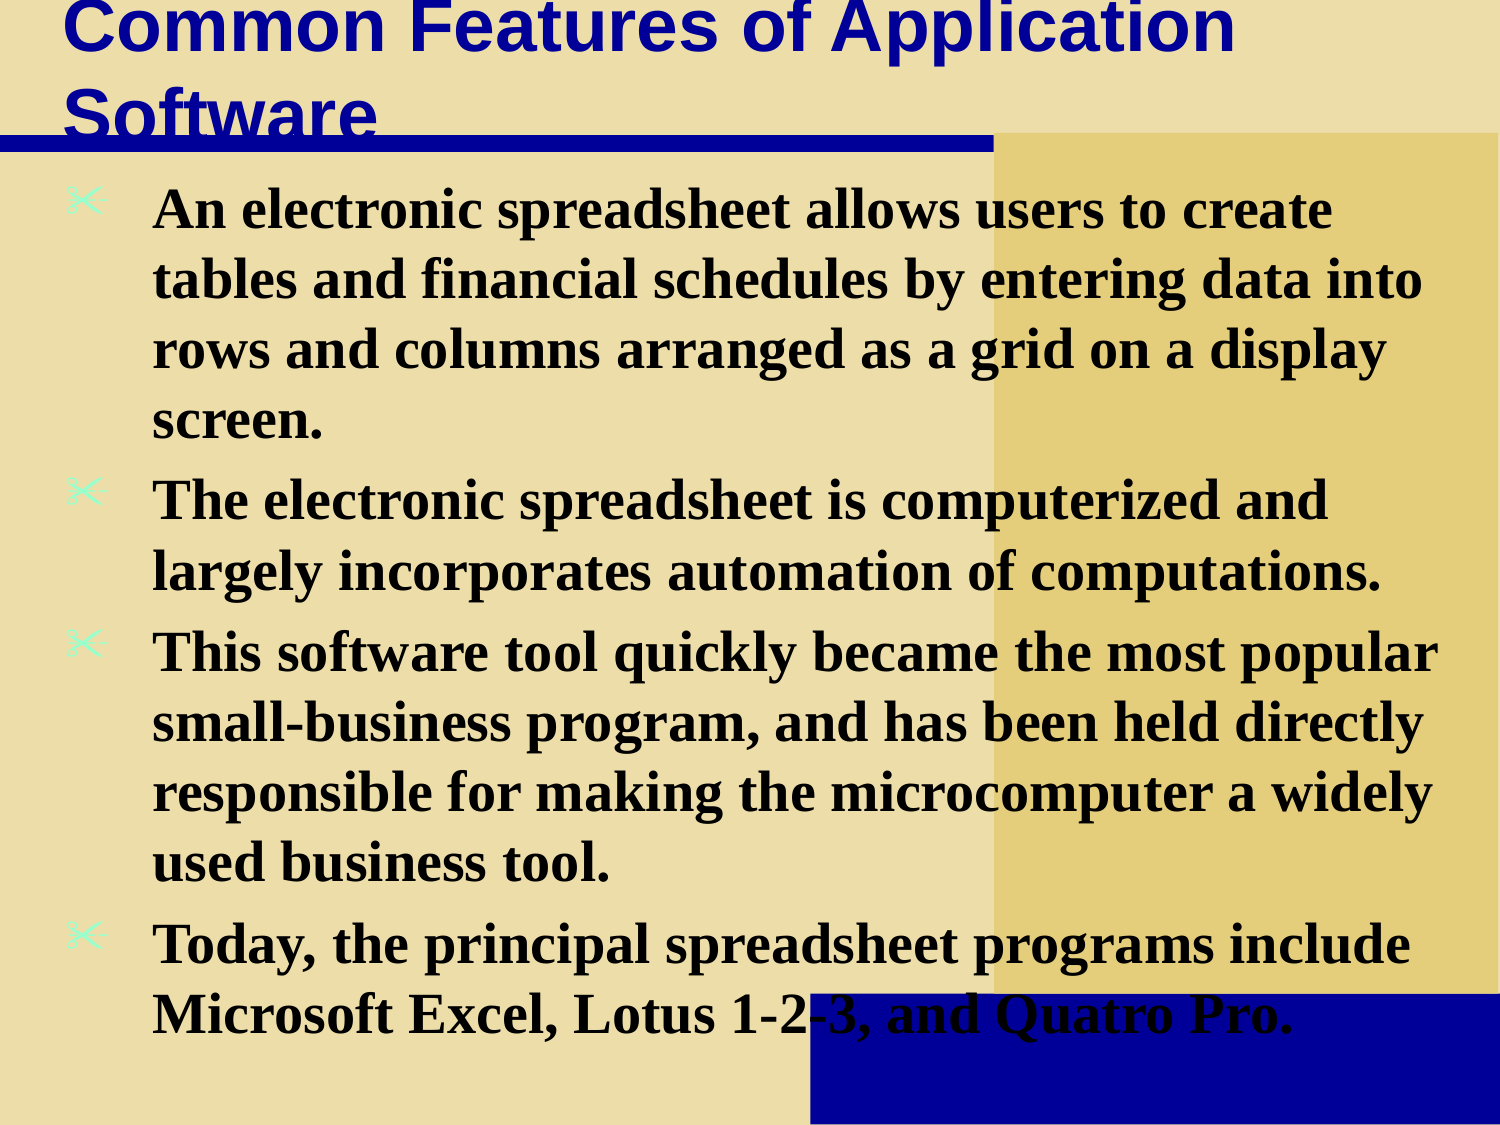

# Common Features of Application Software
An electronic spreadsheet allows users to create tables and financial schedules by entering data into rows and columns arranged as a grid on a display screen.
The electronic spreadsheet is computerized and largely incorporates automation of computations.
This software tool quickly became the most popular small-business program, and has been held directly responsible for making the microcomputer a widely used business tool.
Today, the principal spreadsheet programs include Microsoft Excel, Lotus 1-2-3, and Quatro Pro.